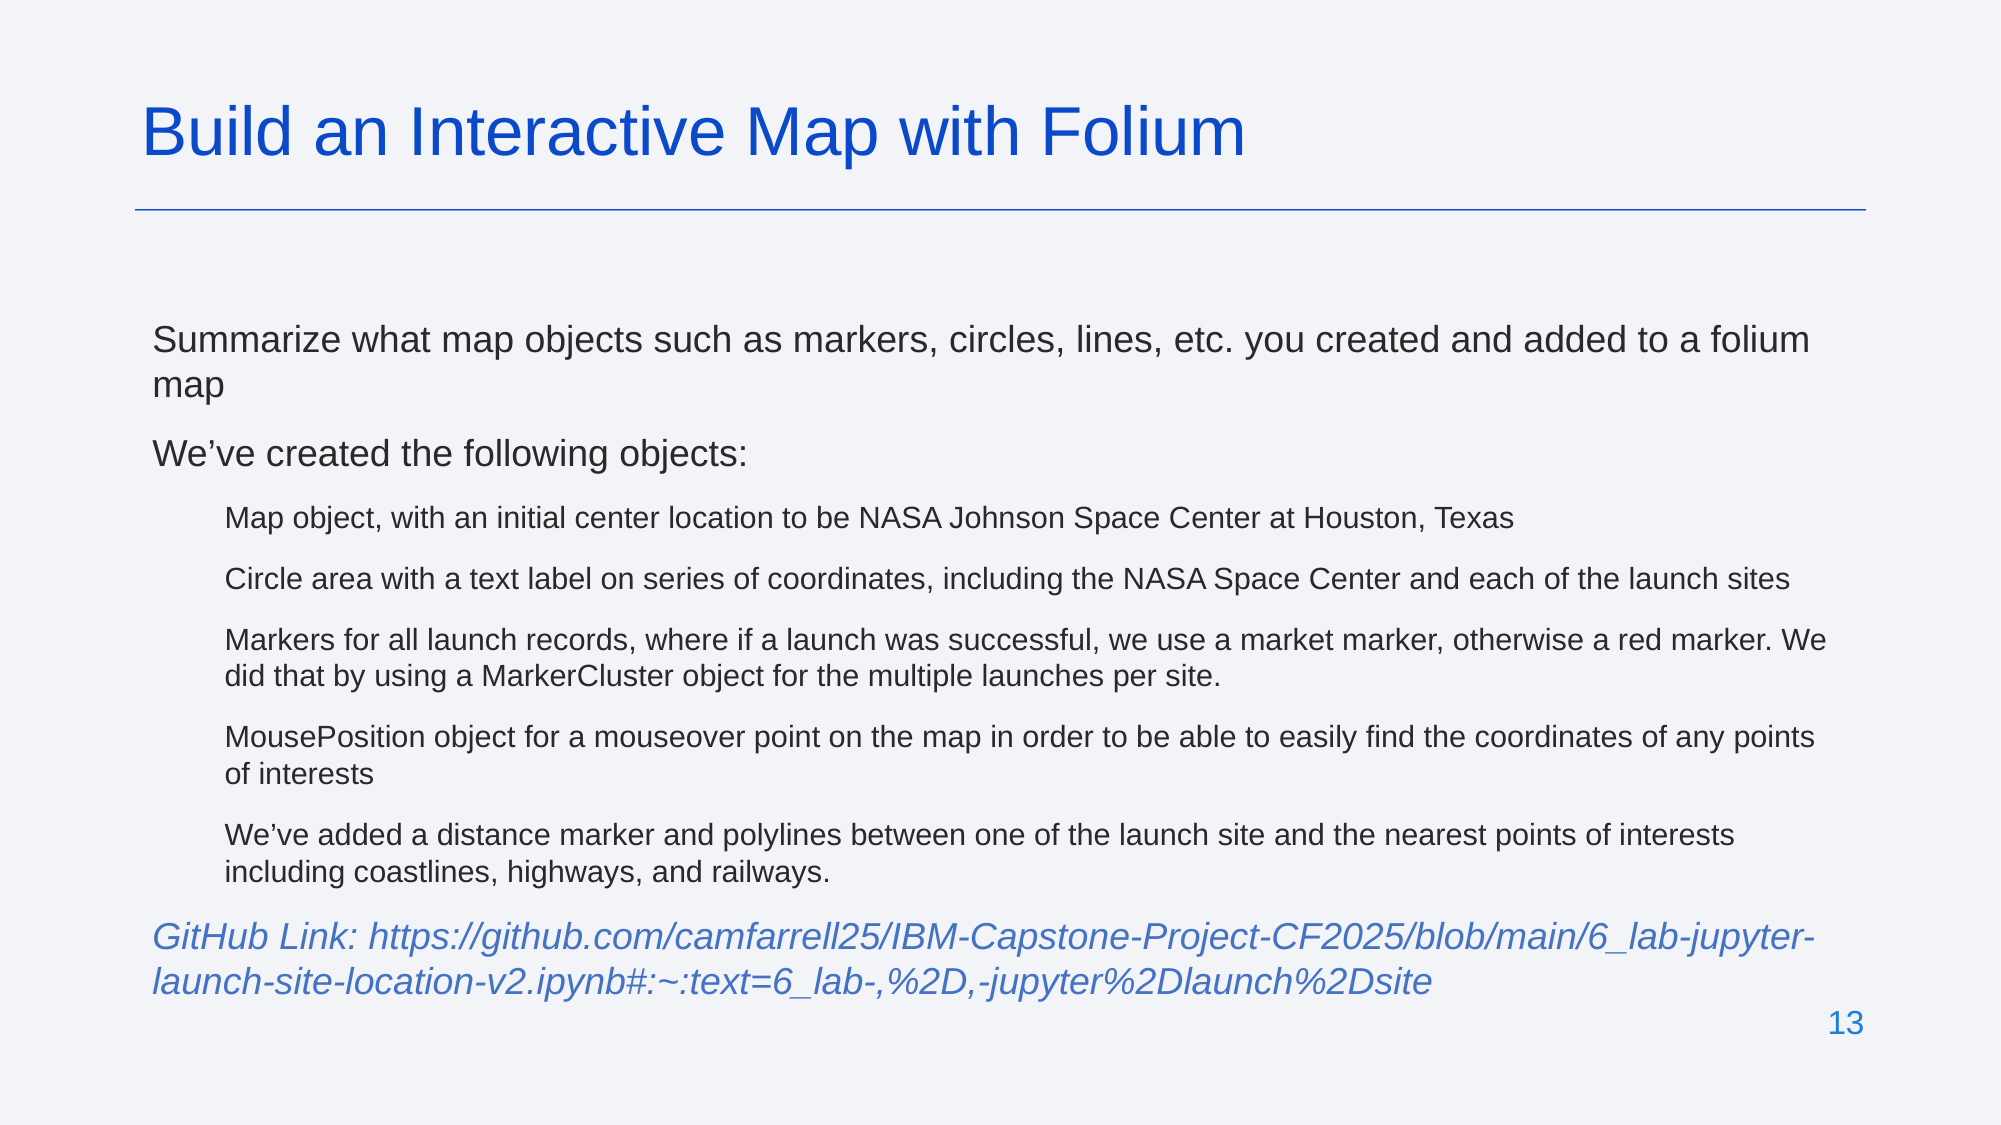

Build an Interactive Map with Folium
Summarize what map objects such as markers, circles, lines, etc. you created and added to a folium map
We’ve created the following objects:
Map object, with an initial center location to be NASA Johnson Space Center at Houston, Texas
Circle area with a text label on series of coordinates, including the NASA Space Center and each of the launch sites
Markers for all launch records, where if a launch was successful, we use a market marker, otherwise a red marker. We did that by using a MarkerCluster object for the multiple launches per site.
MousePosition object for a mouseover point on the map in order to be able to easily find the coordinates of any points of interests
We’ve added a distance marker and polylines between one of the launch site and the nearest points of interests including coastlines, highways, and railways.
GitHub Link: https://github.com/camfarrell25/IBM-Capstone-Project-CF2025/blob/main/6_lab-jupyter-launch-site-location-v2.ipynb#:~:text=6_lab-,%2D,-jupyter%2Dlaunch%2Dsite

13